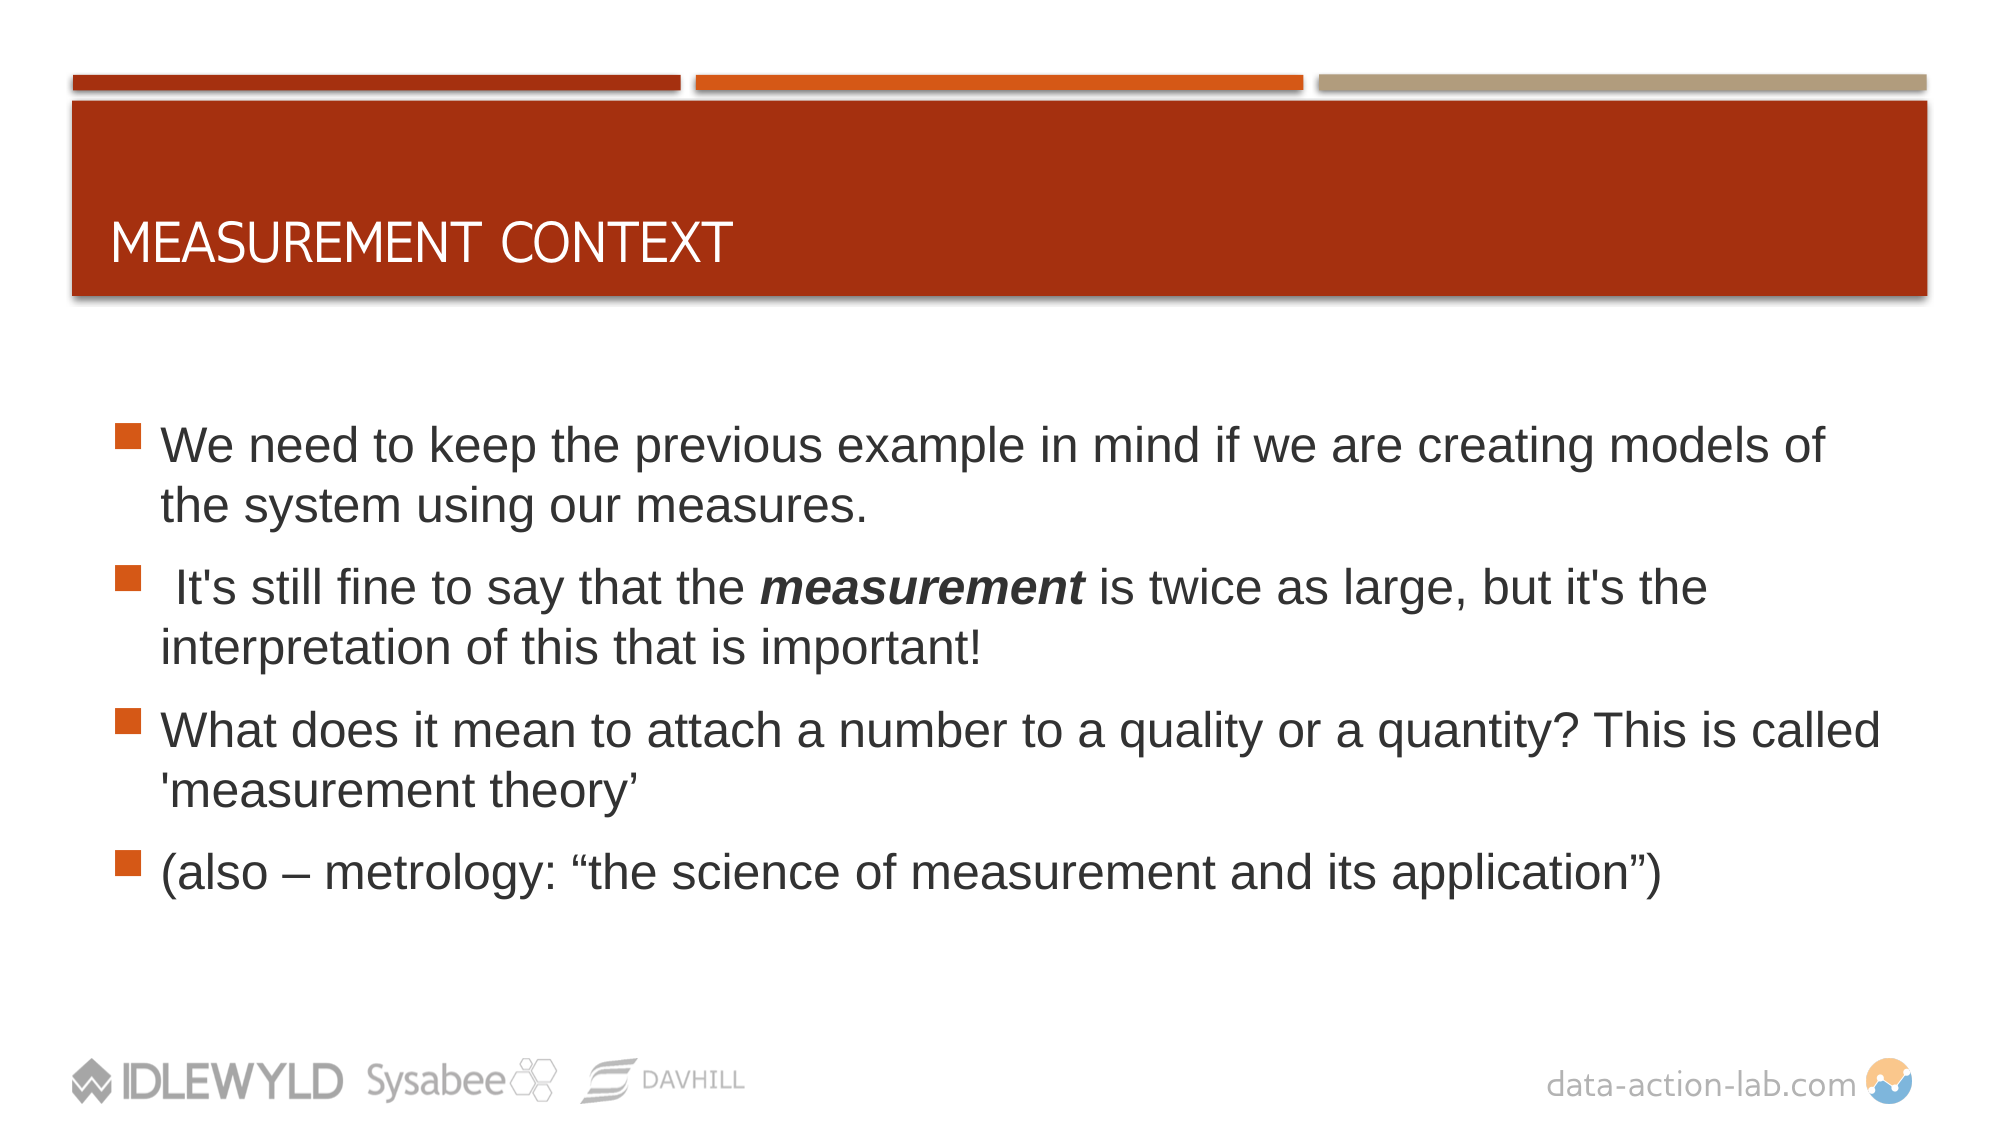

# Measurement Context
We need to keep the previous example in mind if we are creating models of the system using our measures.
 It's still fine to say that the measurement is twice as large, but it's the interpretation of this that is important!
What does it mean to attach a number to a quality or a quantity? This is called 'measurement theory’
(also – metrology: “the science of measurement and its application”)